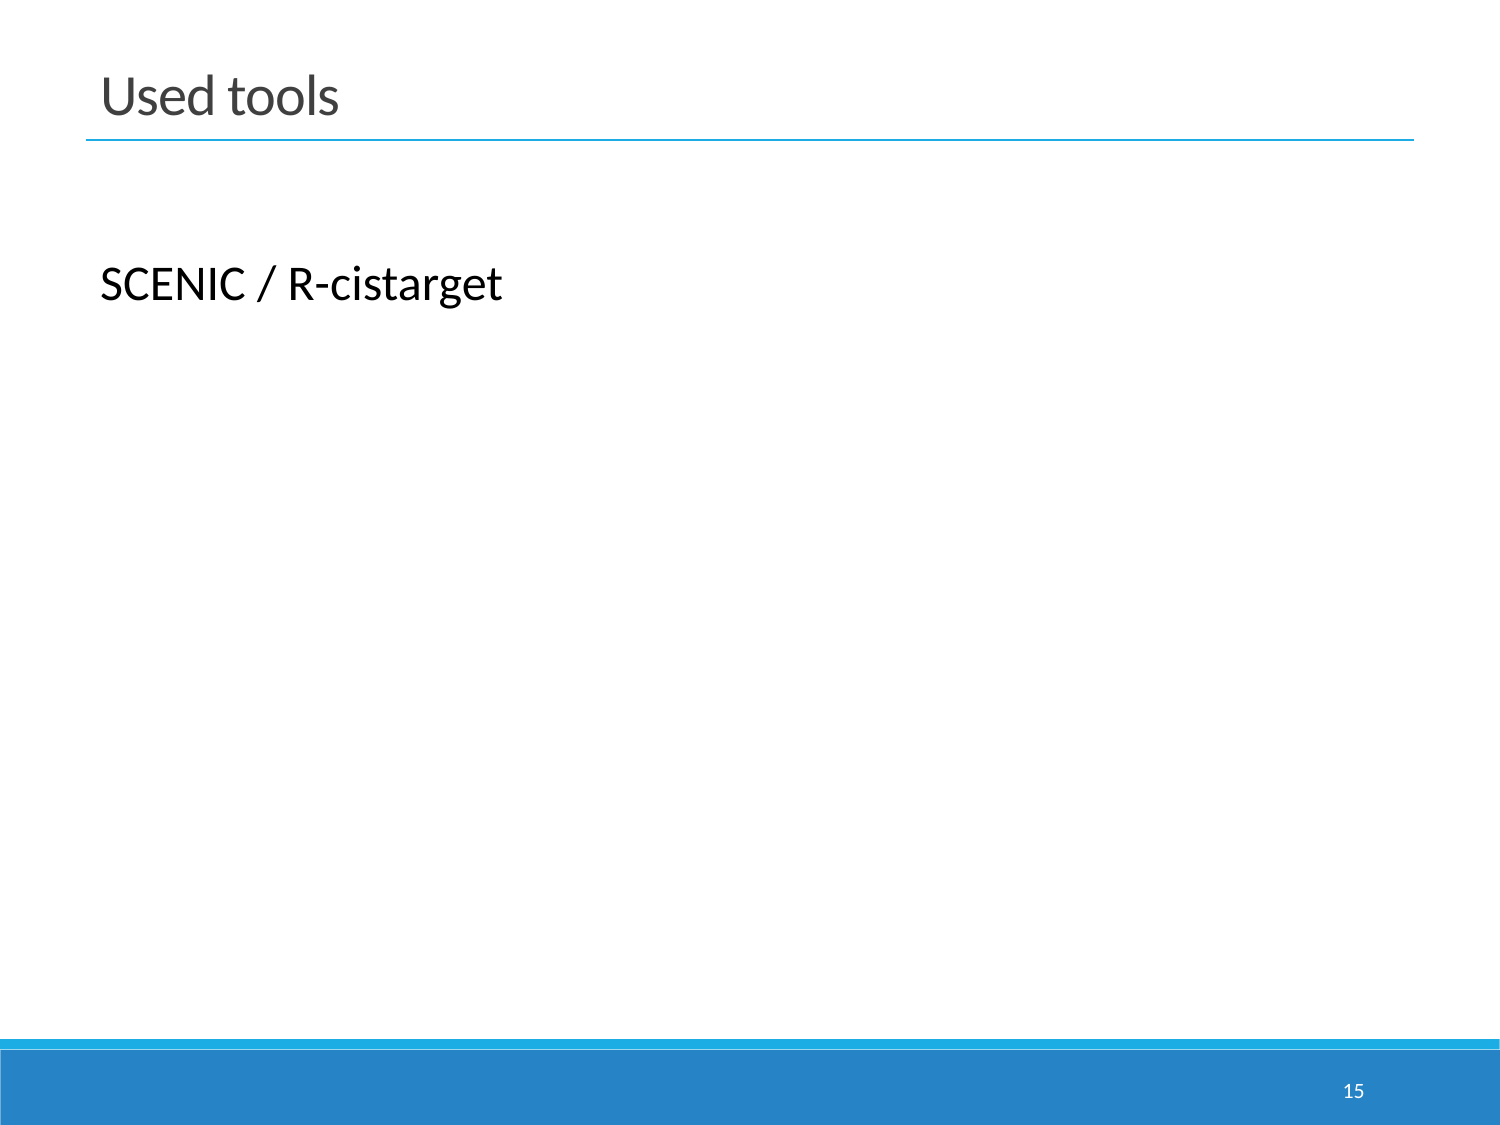

# Used tools
SCENIC / R-cistarget
15